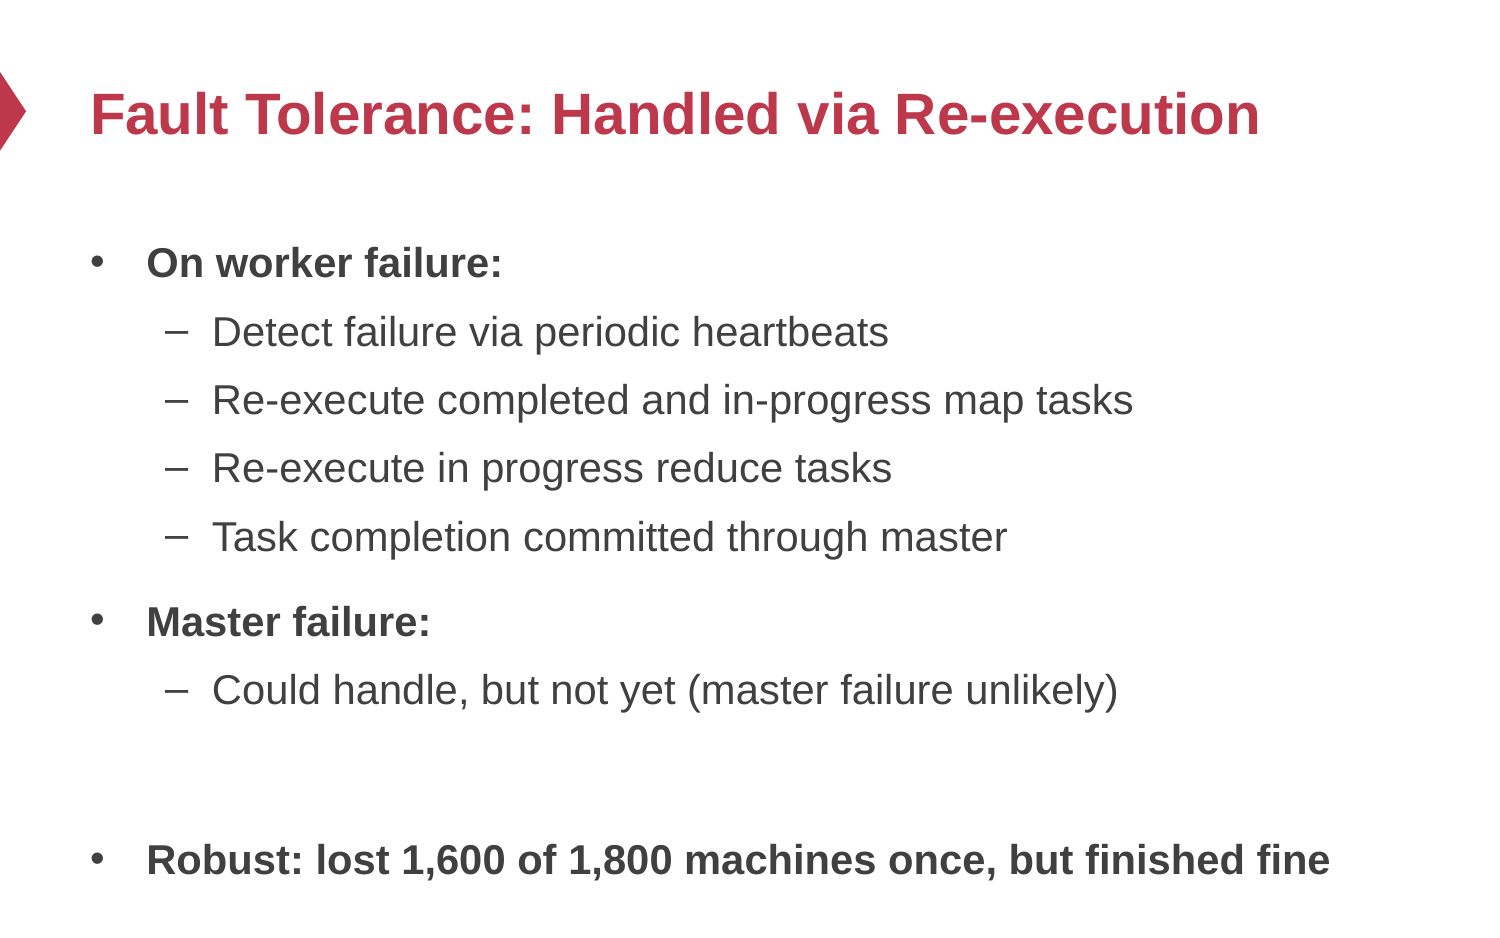

# Fault Tolerance: Handled via Re-execution
On worker failure:
Detect failure via periodic heartbeats
Re-execute completed and in-progress map tasks
Re-execute in progress reduce tasks
Task completion committed through master
Master failure:
Could handle, but not yet (master failure unlikely)

Robust: lost 1,600 of 1,800 machines once, but finished fine